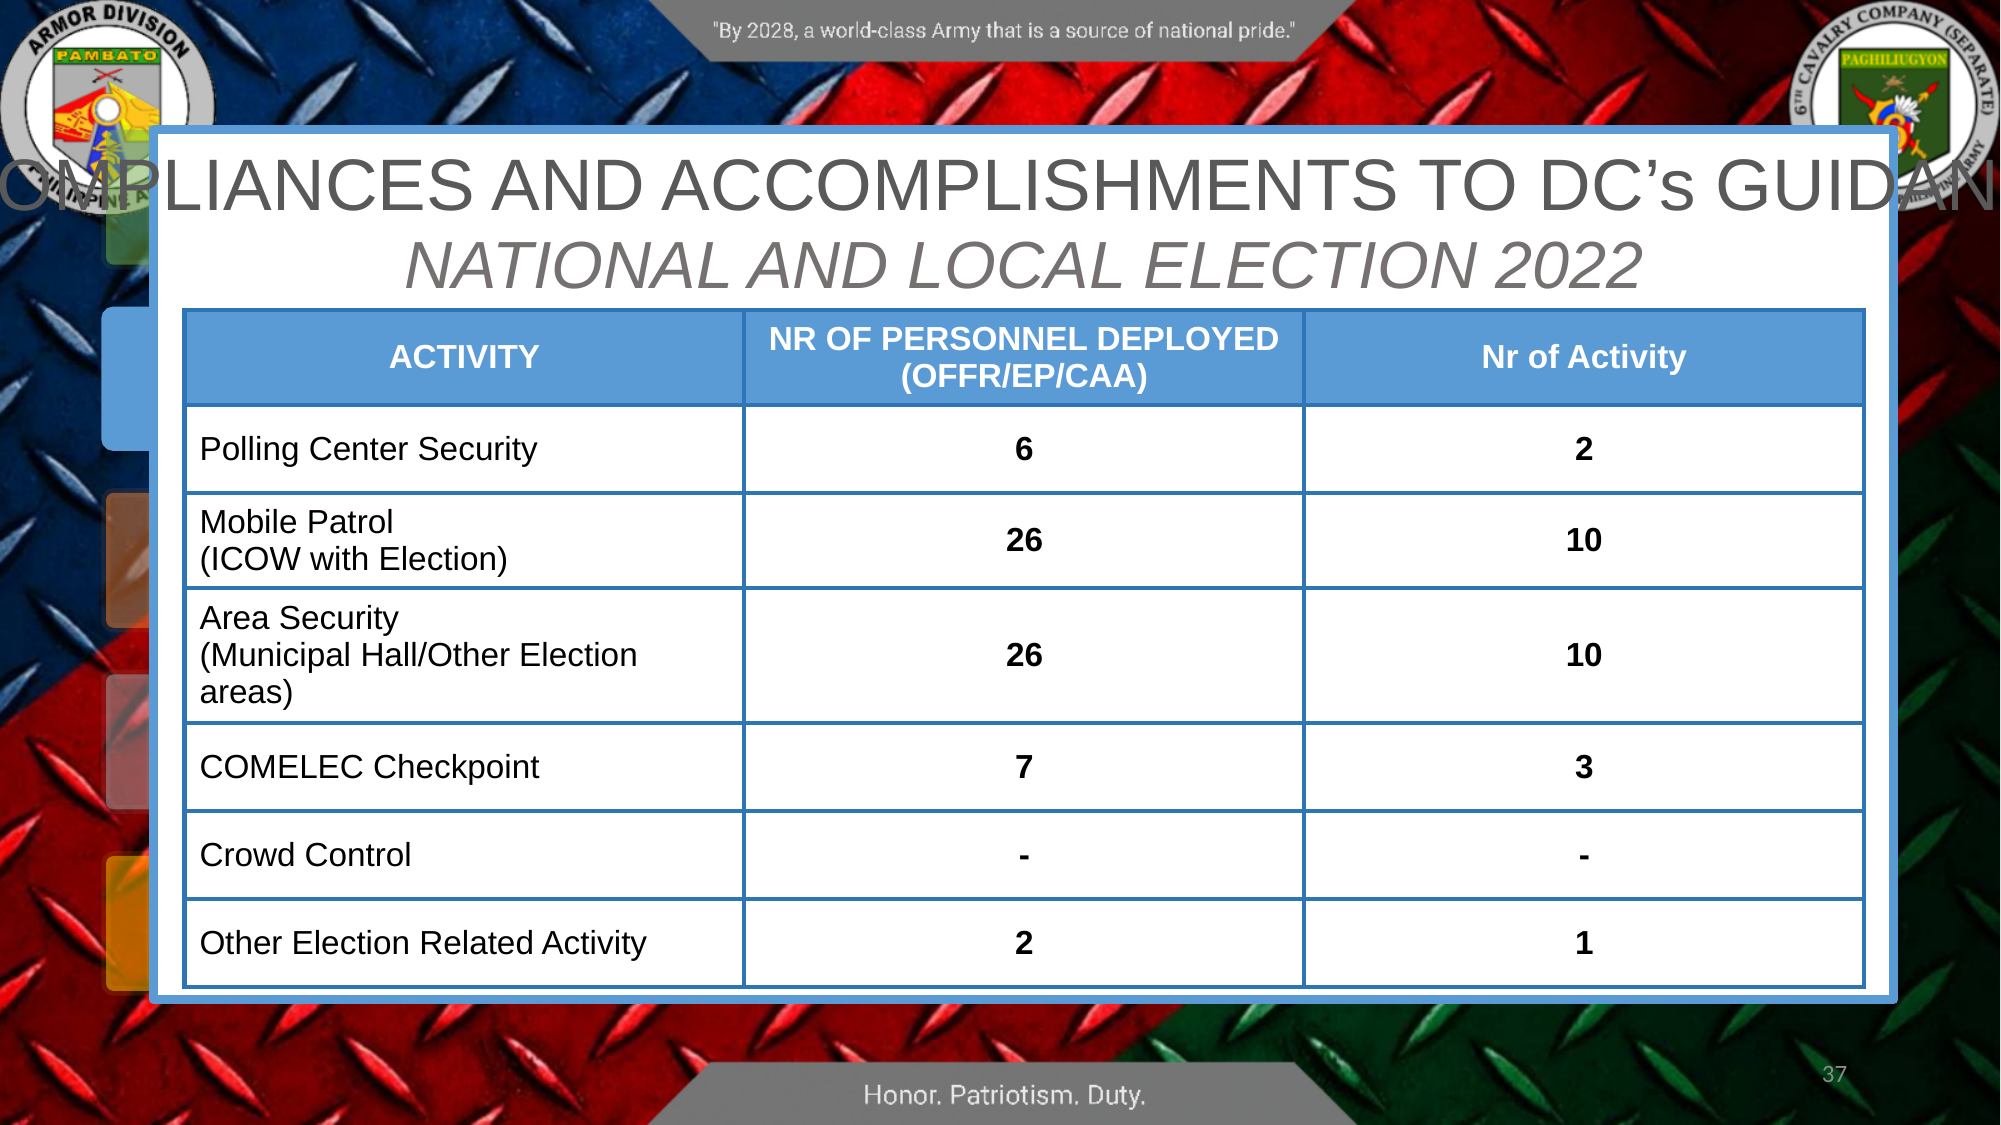

COMPLIANCES AND ACCOMPLISHMENTS TO DC’s GUIDANCE

NATIONAL AND LOCAL ELECTION 2022
| ACTIVITY | NR OF PERSONNEL DEPLOYED (OFFR/EP/CAA) | Nr of Activity |
| --- | --- | --- |
| Polling Center Security | 6 | 2 |
| Mobile Patrol (ICOW with Election) | 26 | 10 |
| Area Security (Municipal Hall/Other Election areas) | 26 | 10 |
| COMELEC Checkpoint | 7 | 3 |
| Crowd Control | - | - |
| Other Election Related Activity | 2 | 1 |

37